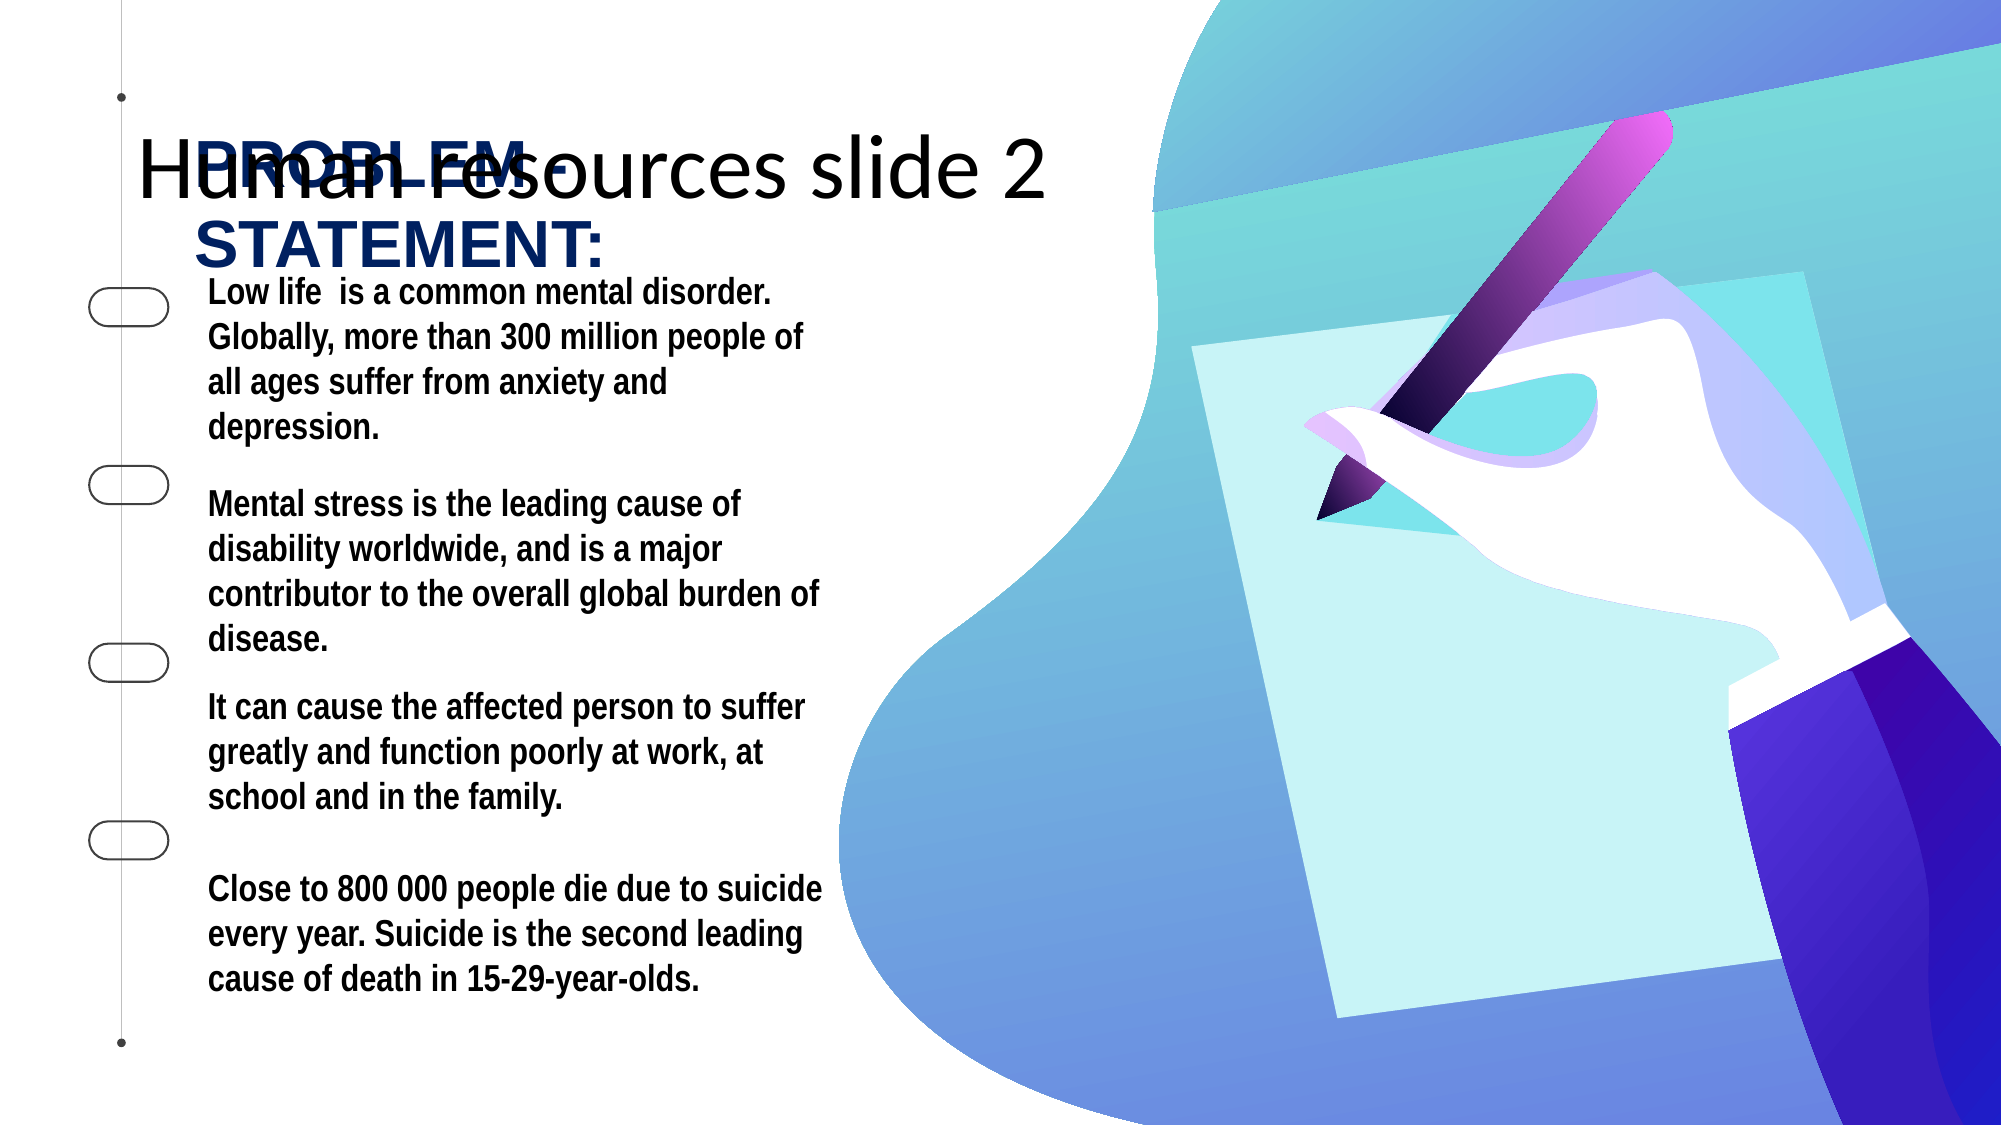

# Human resources slide 2

PROBLEM - STATEMENT:
Low life  is a common mental disorder. Globally, more than 300 million people of all ages suffer from anxiety and depression.

Mental stress is the leading cause of disability worldwide, and is a major contributor to the overall global burden of disease.

It can cause the affected person to suffer greatly and function poorly at work, at school and in the family.

Close to 800 000 people die due to suicide every year. Suicide is the second leading cause of death in 15-29-year-olds.